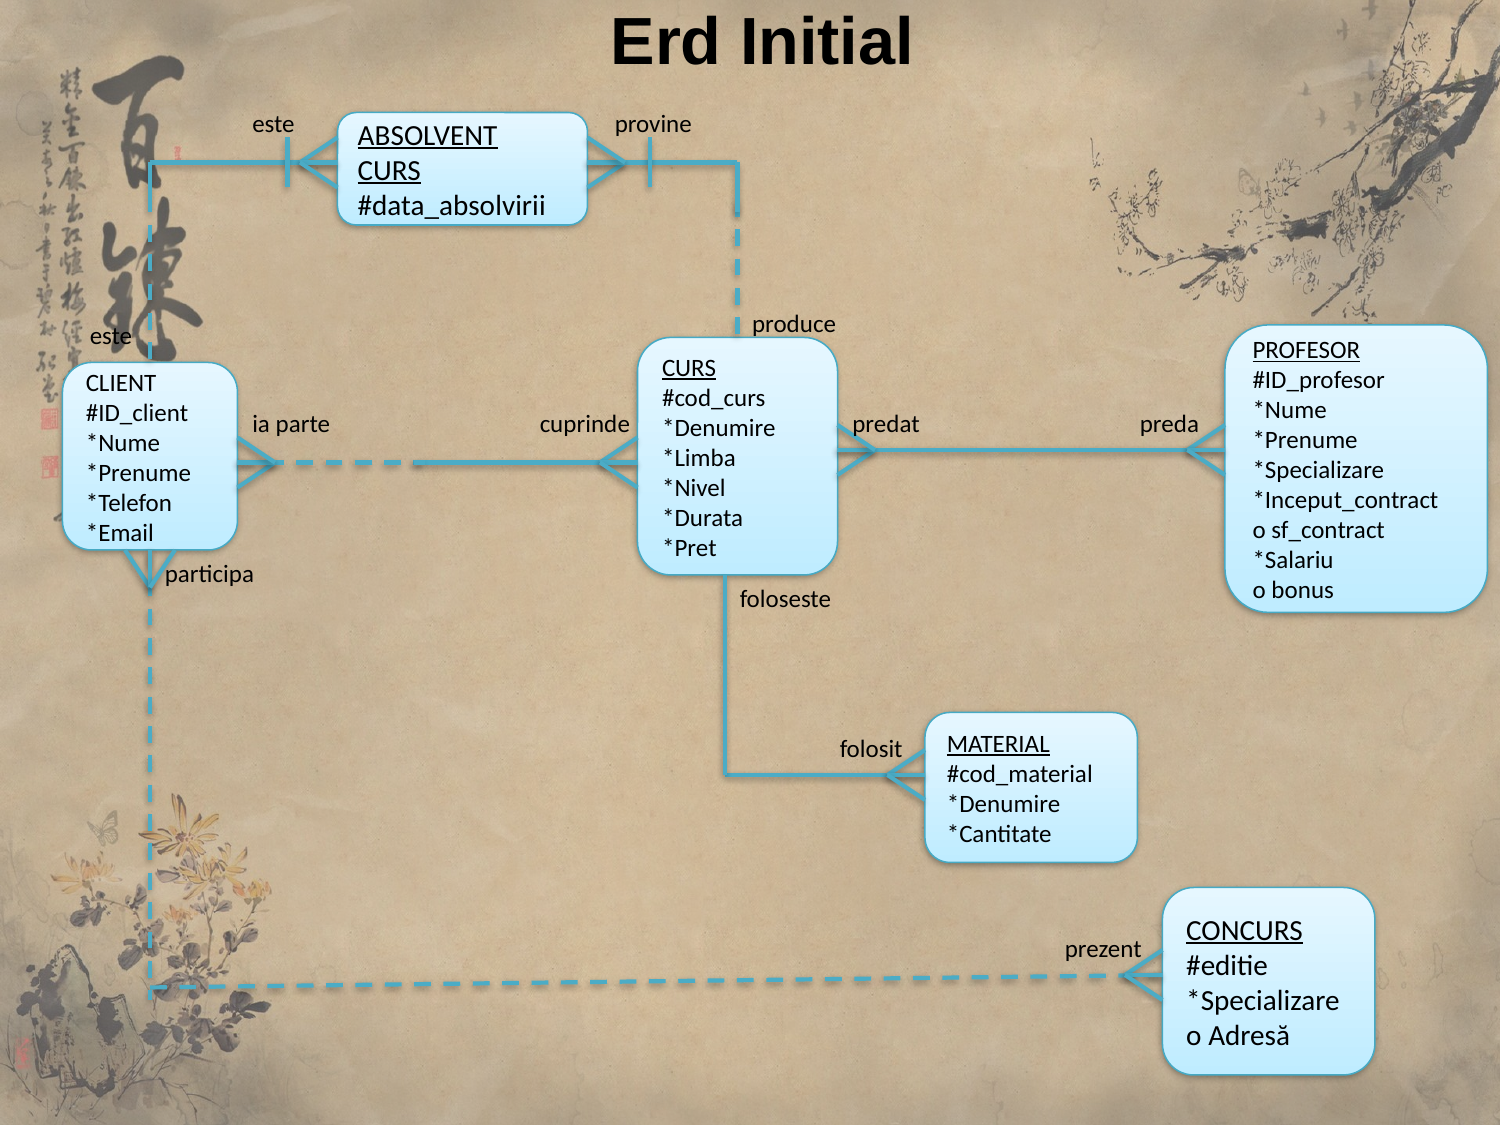

# Erd Initial
este
provine
ABSOLVENT CURS
#data_absolvirii
produce
este
PROFESOR
#ID_profesor
*Nume
*Prenume
*Specializare
*Inceput_contract
o sf_contract
*Salariu
o bonus
CURS
#cod_curs
*Denumire
*Limba
*Nivel
*Durata
*Pret
CLIENT
#ID_client
*Nume
*Prenume
*Telefon
*Email
ia parte
cuprinde
predat
preda
participa
foloseste
MATERIAL
#cod_material
*Denumire
*Cantitate
folosit
CONCURS
#editie
*Specializare
o Adresă
prezent